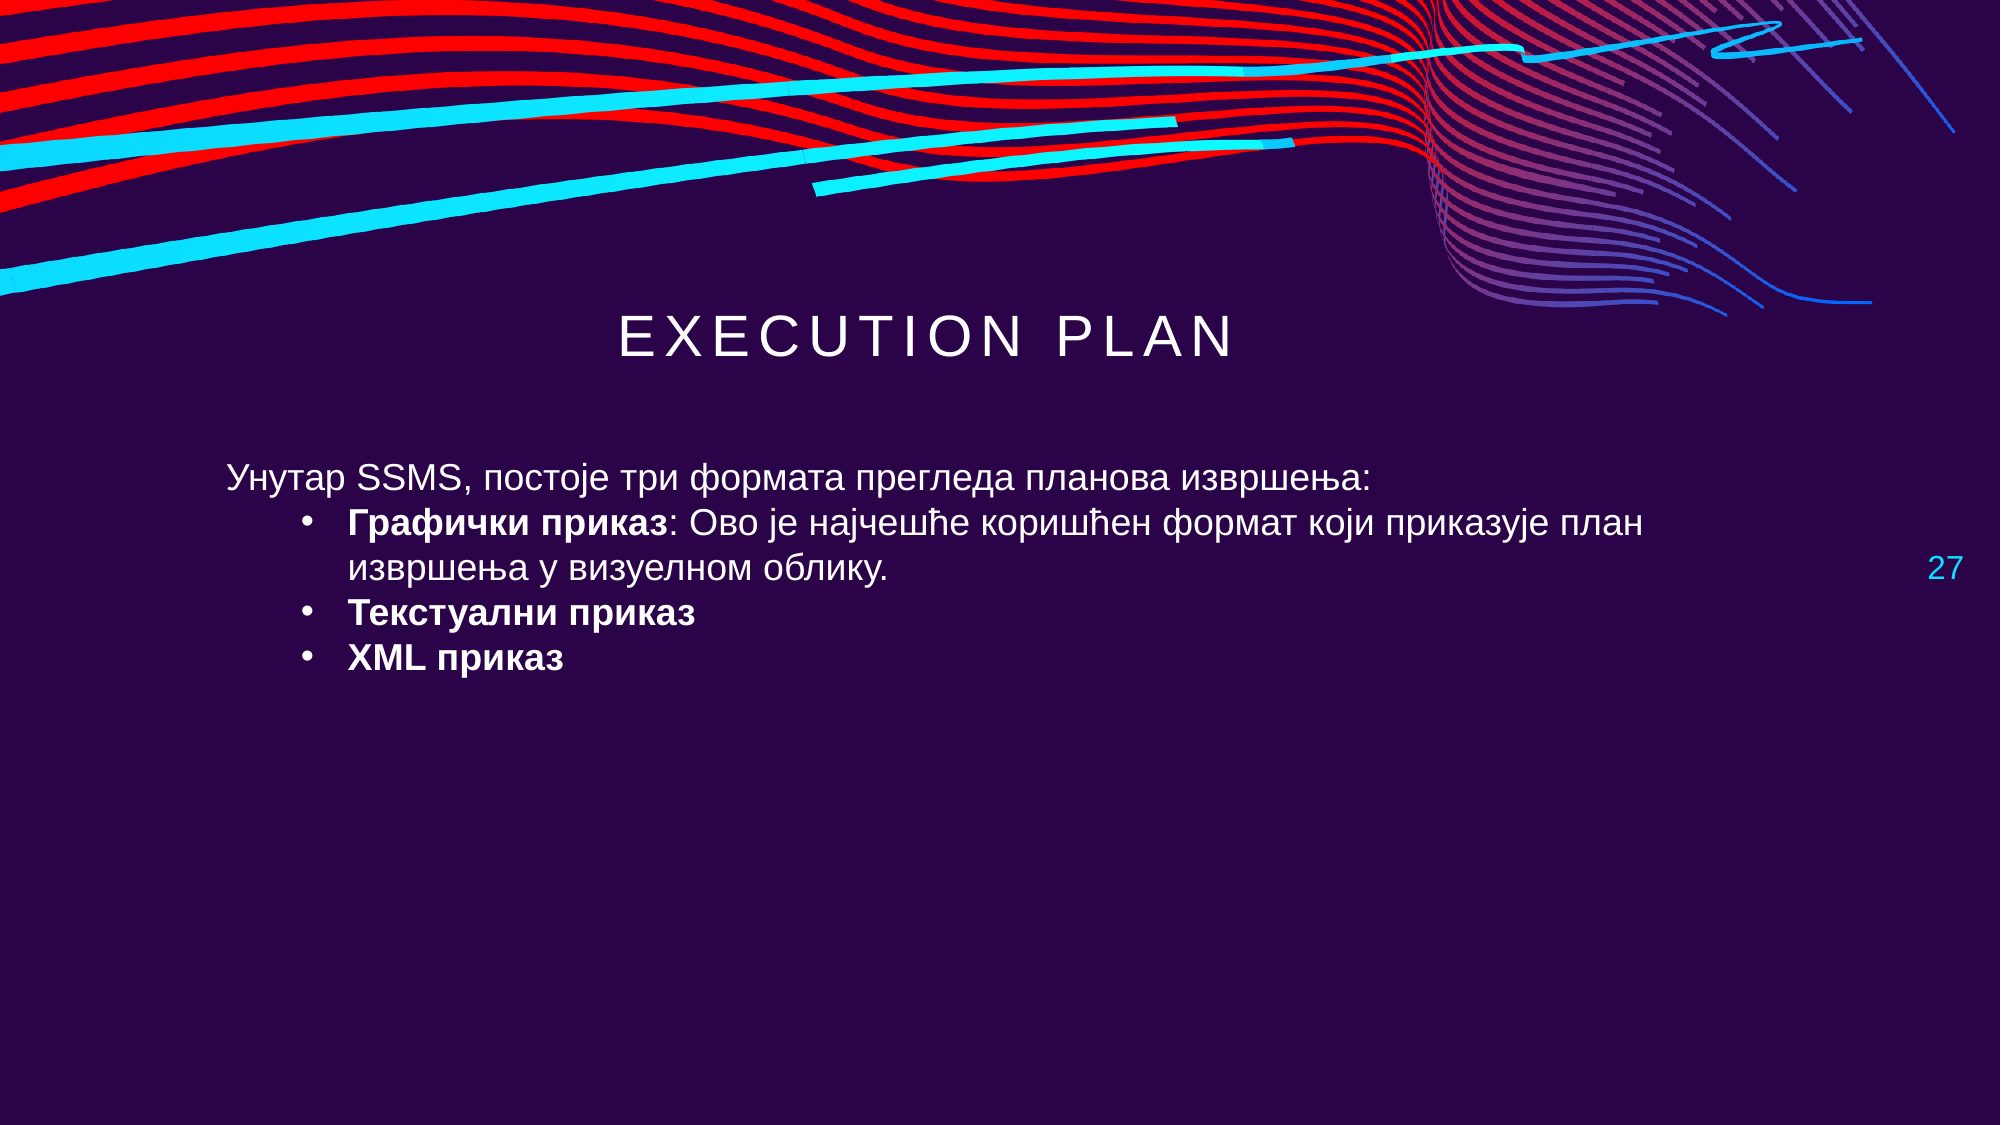

# Execution plan
Унутар SSMS, постоје три формата прегледа планова извршења:
Графички приказ: Ово је најчешће коришћен формат који приказује план извршења у визуелном облику.
Текстуални приказ
XML приказ
27